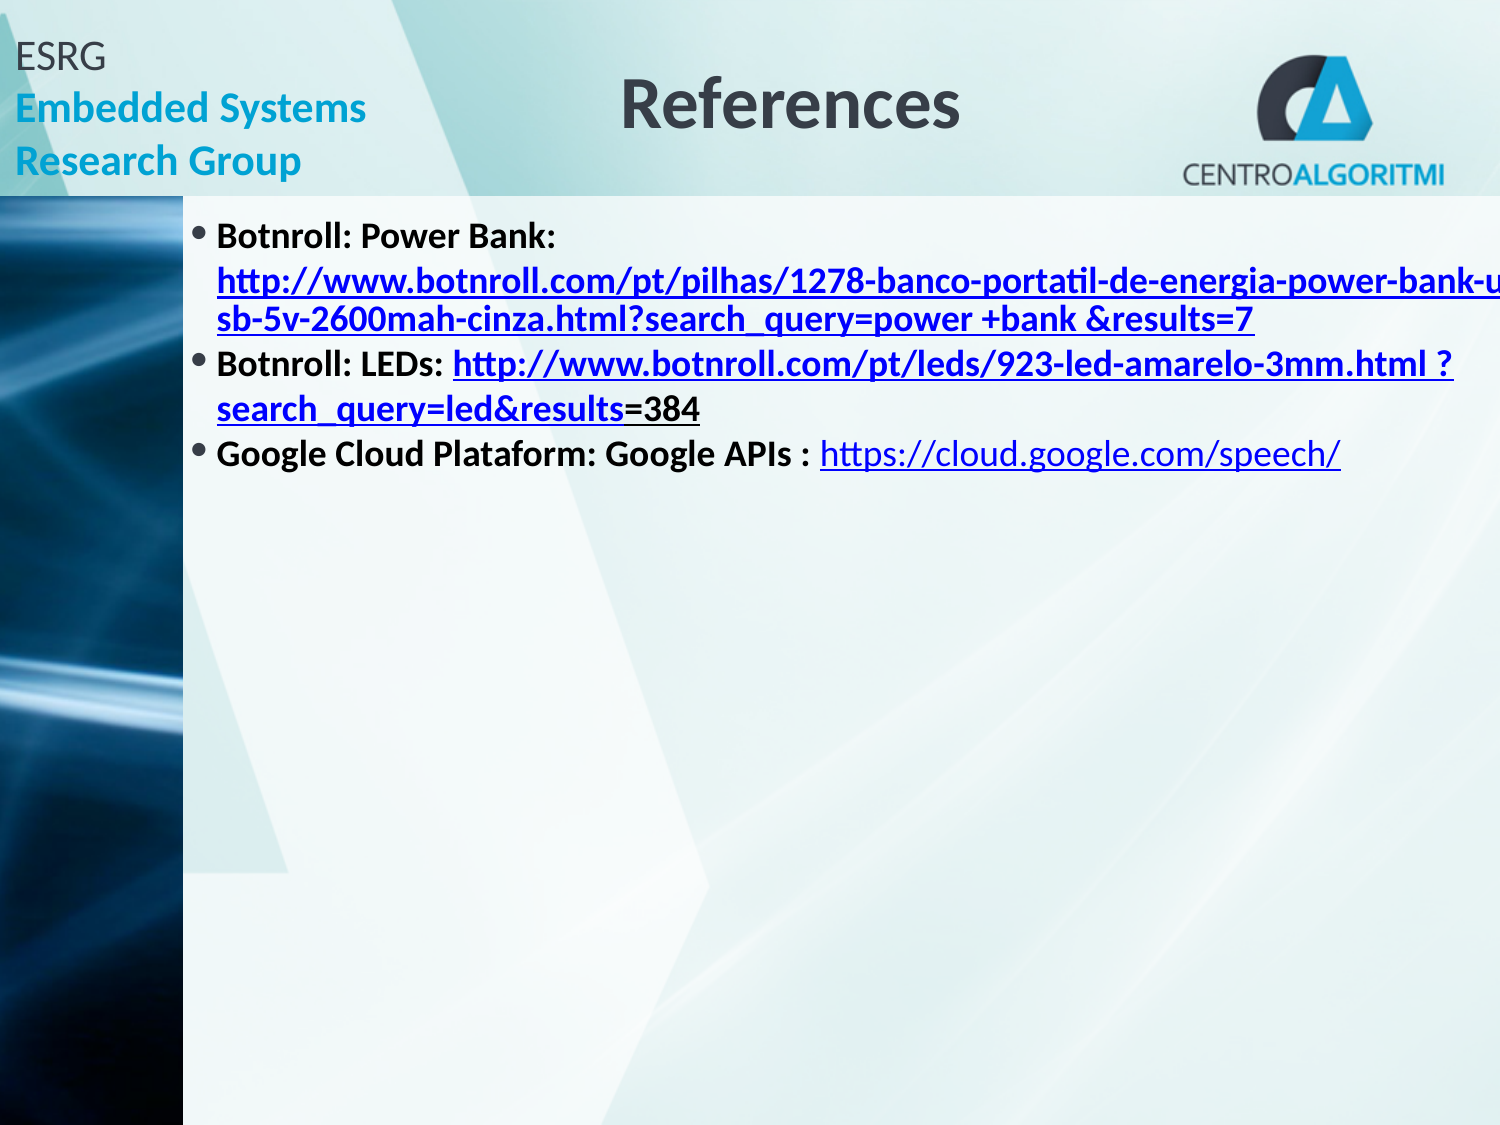

# References
Botnroll: Power Bank: http://www.botnroll.com/pt/pilhas/1278-banco-portatil-de-energia-power-bank-usb-5v-2600mah-cinza.html?search_query=power +bank &results=7
Botnroll: LEDs: http://www.botnroll.com/pt/leds/923-led-amarelo-3mm.html ?search_query=led&results=384
Google Cloud Plataform: Google APIs : https://cloud.google.com/speech/